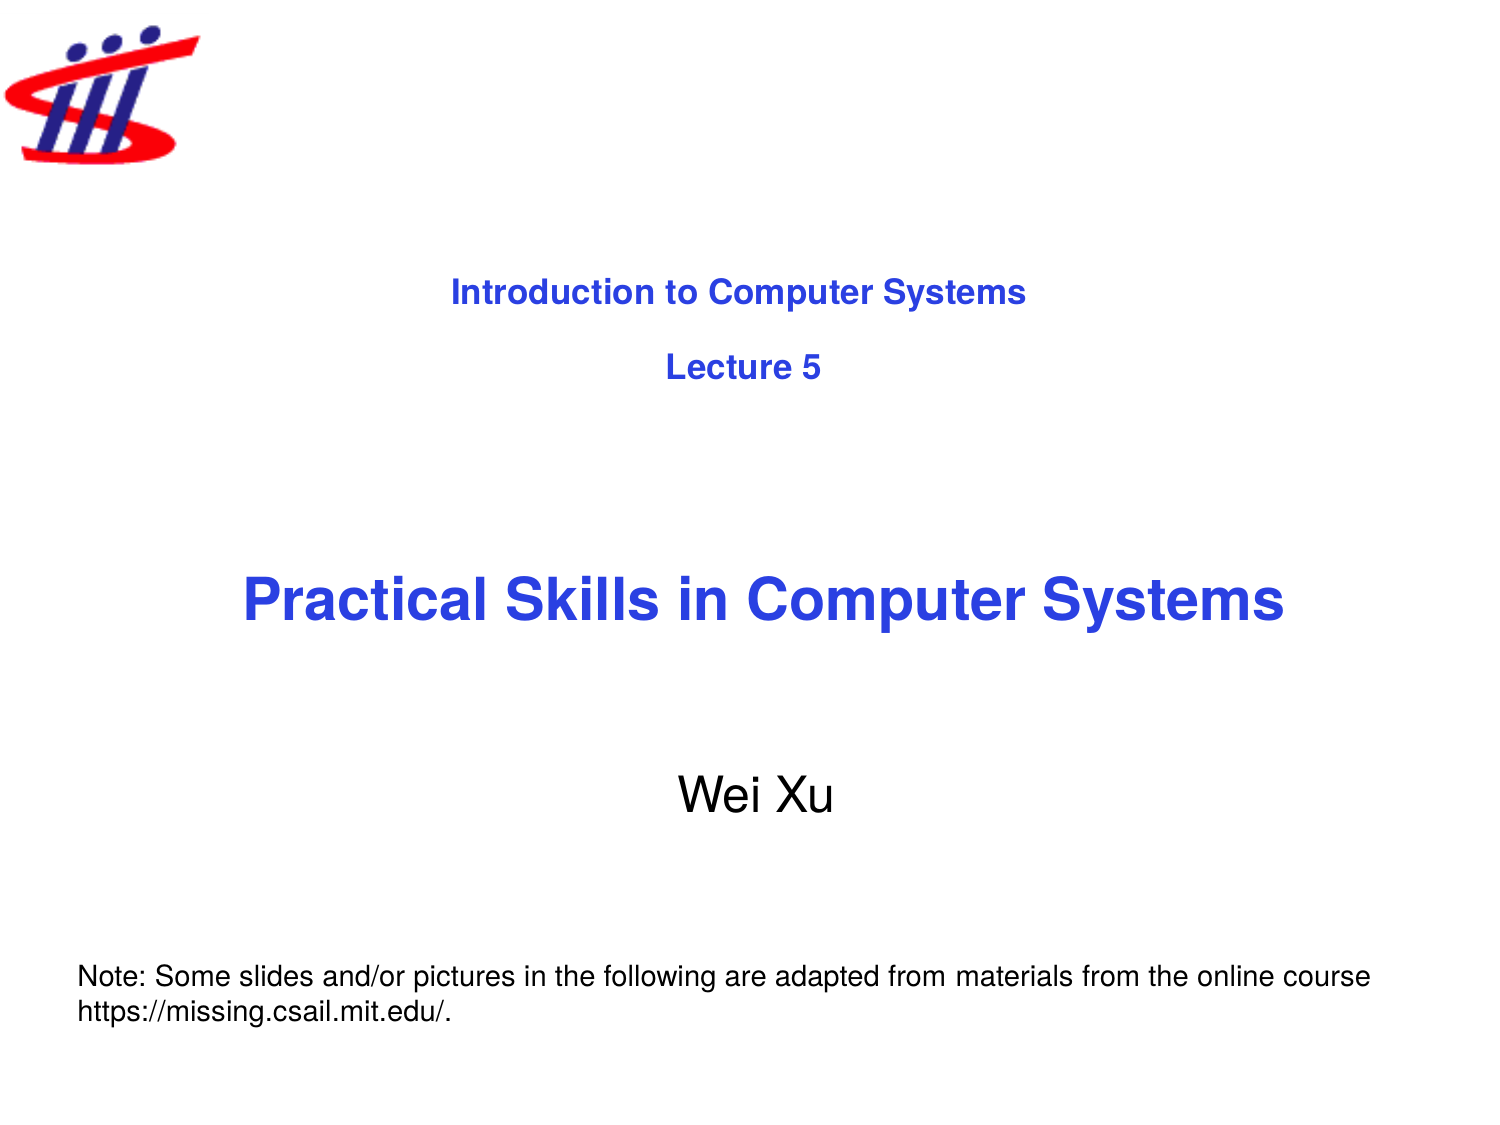

# Introduction to Computer Systems Lecture 5
Practical Skills in Computer Systems
Wei Xu
Note: Some slides and/or pictures in the following are adapted from materials from the online course https://missing.csail.mit.edu/.